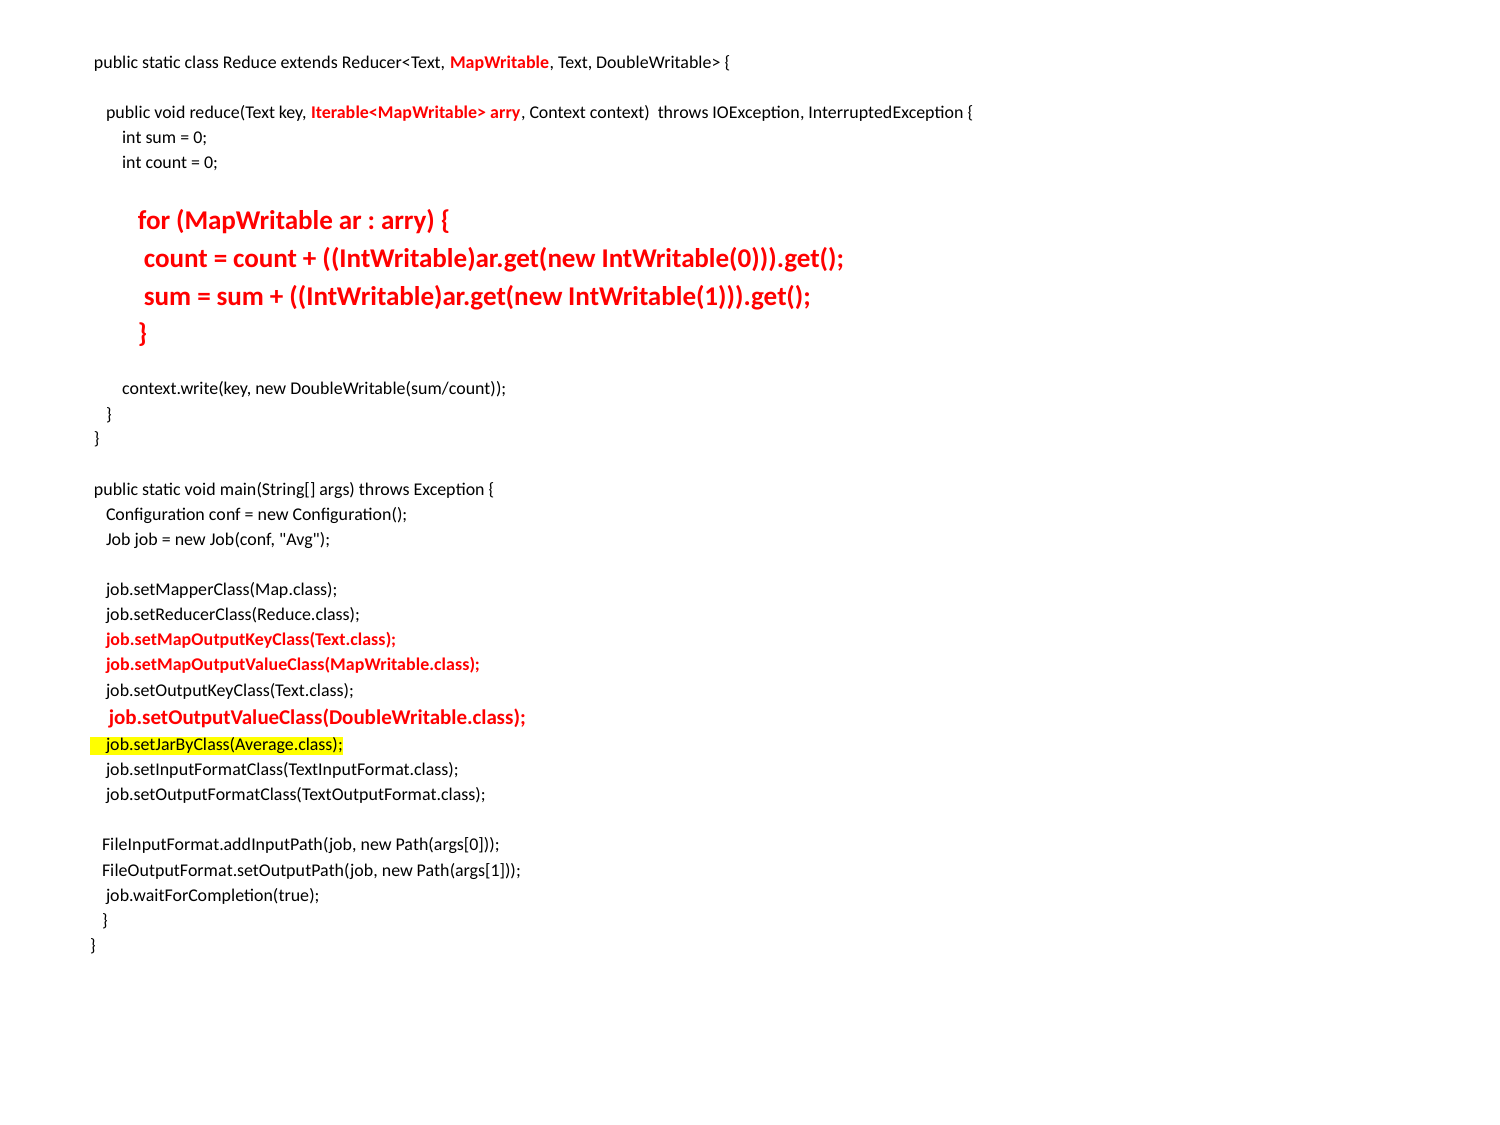

public static class Reduce extends Reducer<Text, MapWritable, Text, DoubleWritable> {

    public void reduce(Text key, Iterable<MapWritable> arry, Context context)  throws IOException, InterruptedException {
        int sum = 0;
        int count = 0;

        for (MapWritable ar : arry) {
        	count = count + ((IntWritable)ar.get(new IntWritable(0))).get();
        	sum = sum + ((IntWritable)ar.get(new IntWritable(1))).get();
        }

        context.write(key, new DoubleWritable(sum/count));
    }
 }

 public static void main(String[] args) throws Exception {
    Configuration conf = new Configuration();
    Job job = new Job(conf, "Avg");

    job.setMapperClass(Map.class);
    job.setReducerClass(Reduce.class);
    job.setMapOutputKeyClass(Text.class);
    job.setMapOutputValueClass(MapWritable.class);
    job.setOutputKeyClass(Text.class);
    job.setOutputValueClass(DoubleWritable.class);
    job.setJarByClass(Average.class);
    job.setInputFormatClass(TextInputFormat.class);
    job.setOutputFormatClass(TextOutputFormat.class);

   FileInputFormat.addInputPath(job, new Path(args[0]));
   FileOutputFormat.setOutputPath(job, new Path(args[1]));
    job.waitForCompletion(true);
   }
}